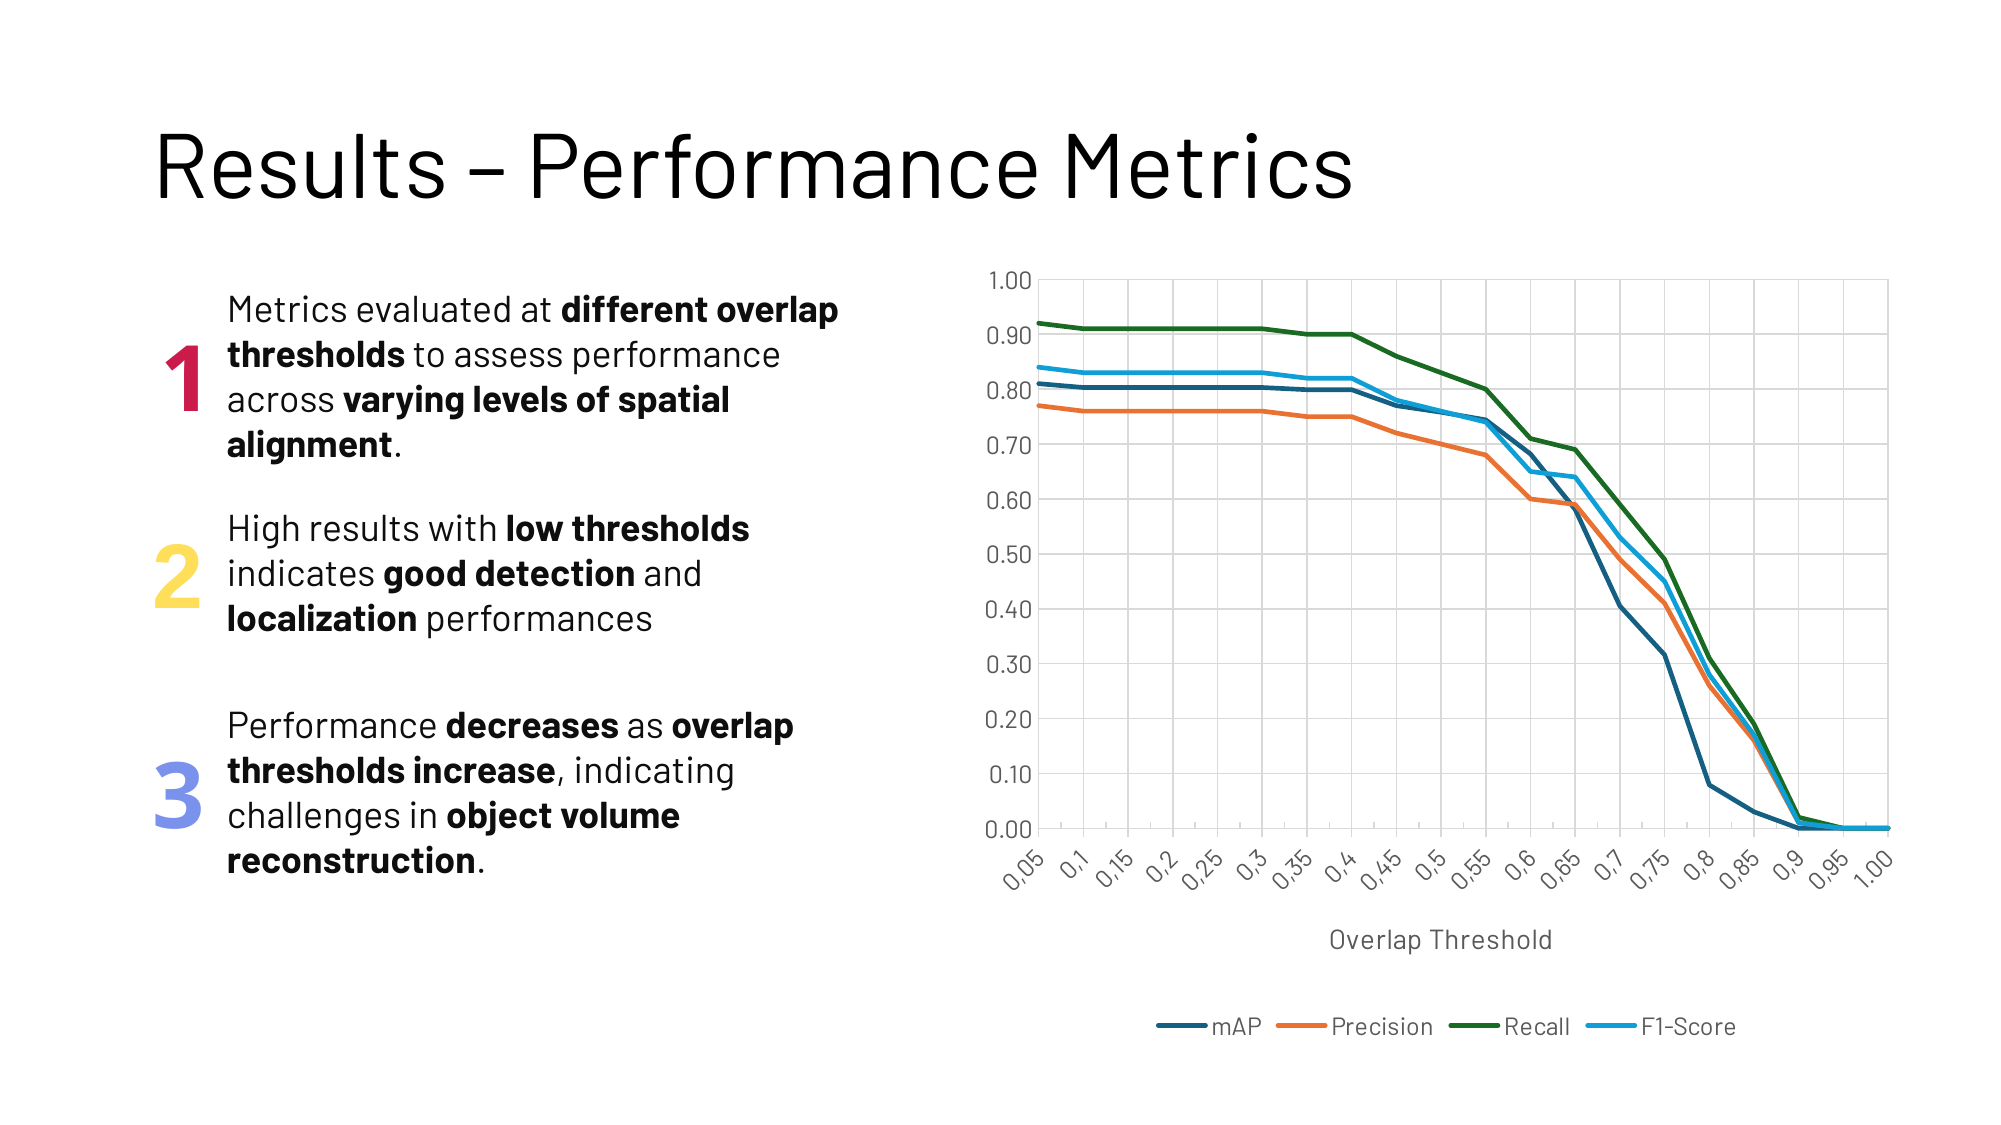

# Results – Performance Metrics

### Chart

| Category | mAP | Precision | Recall | F1-Score |
|---|---|---|---|---|
| 0,05 | 0.81 | 0.77 | 0.92 | 0.84 |
| 0,1 | 0.803 | 0.76 | 0.91 | 0.83 |
| 0,15 | 0.803 | 0.76 | 0.91 | 0.83 |
| 0,2 | 0.803 | 0.76 | 0.91 | 0.83 |
| 0,25 | 0.803 | 0.76 | 0.91 | 0.83 |
| 0,3 | 0.803 | 0.76 | 0.91 | 0.83 |
| 0,35 | 0.799 | 0.75 | 0.9 | 0.82 |
| 0,4 | 0.799 | 0.75 | 0.9 | 0.82 |
| 0,45 | 0.77 | 0.72 | 0.86 | 0.78 |
| 0,5 | 0.758 | 0.7 | 0.83 | 0.76 |
| 0,55 | 0.744 | 0.68 | 0.8 | 0.74 |
| 0,6 | 0.682 | 0.6 | 0.71 | 0.65 |
| 0,65 | 0.581 | 0.59 | 0.69 | 0.64 |
| 0,7 | 0.405 | 0.49 | 0.59 | 0.53 |
| 0,75 | 0.316 | 0.41 | 0.49 | 0.45 |
| 0,8 | 0.079 | 0.26 | 0.31 | 0.28 |
| 0,85 | 0.03 | 0.16 | 0.19 | 0.17 |
| 0,9 | 0.0 | 0.01 | 0.02 | 0.01 |
| 0,95 | 0.0 | 0.0 | 0.0 | 0.0 |
| 1.00 | 0.0 | 0.0 | 0.0 | 0.0 |
Metrics evaluated at different overlap thresholds to assess performance across varying levels of spatial alignment.
1
High results with low thresholds indicates good detection and localization performances
2
Performance decreases as overlap thresholds increase, indicating challenges in object volume reconstruction.
3